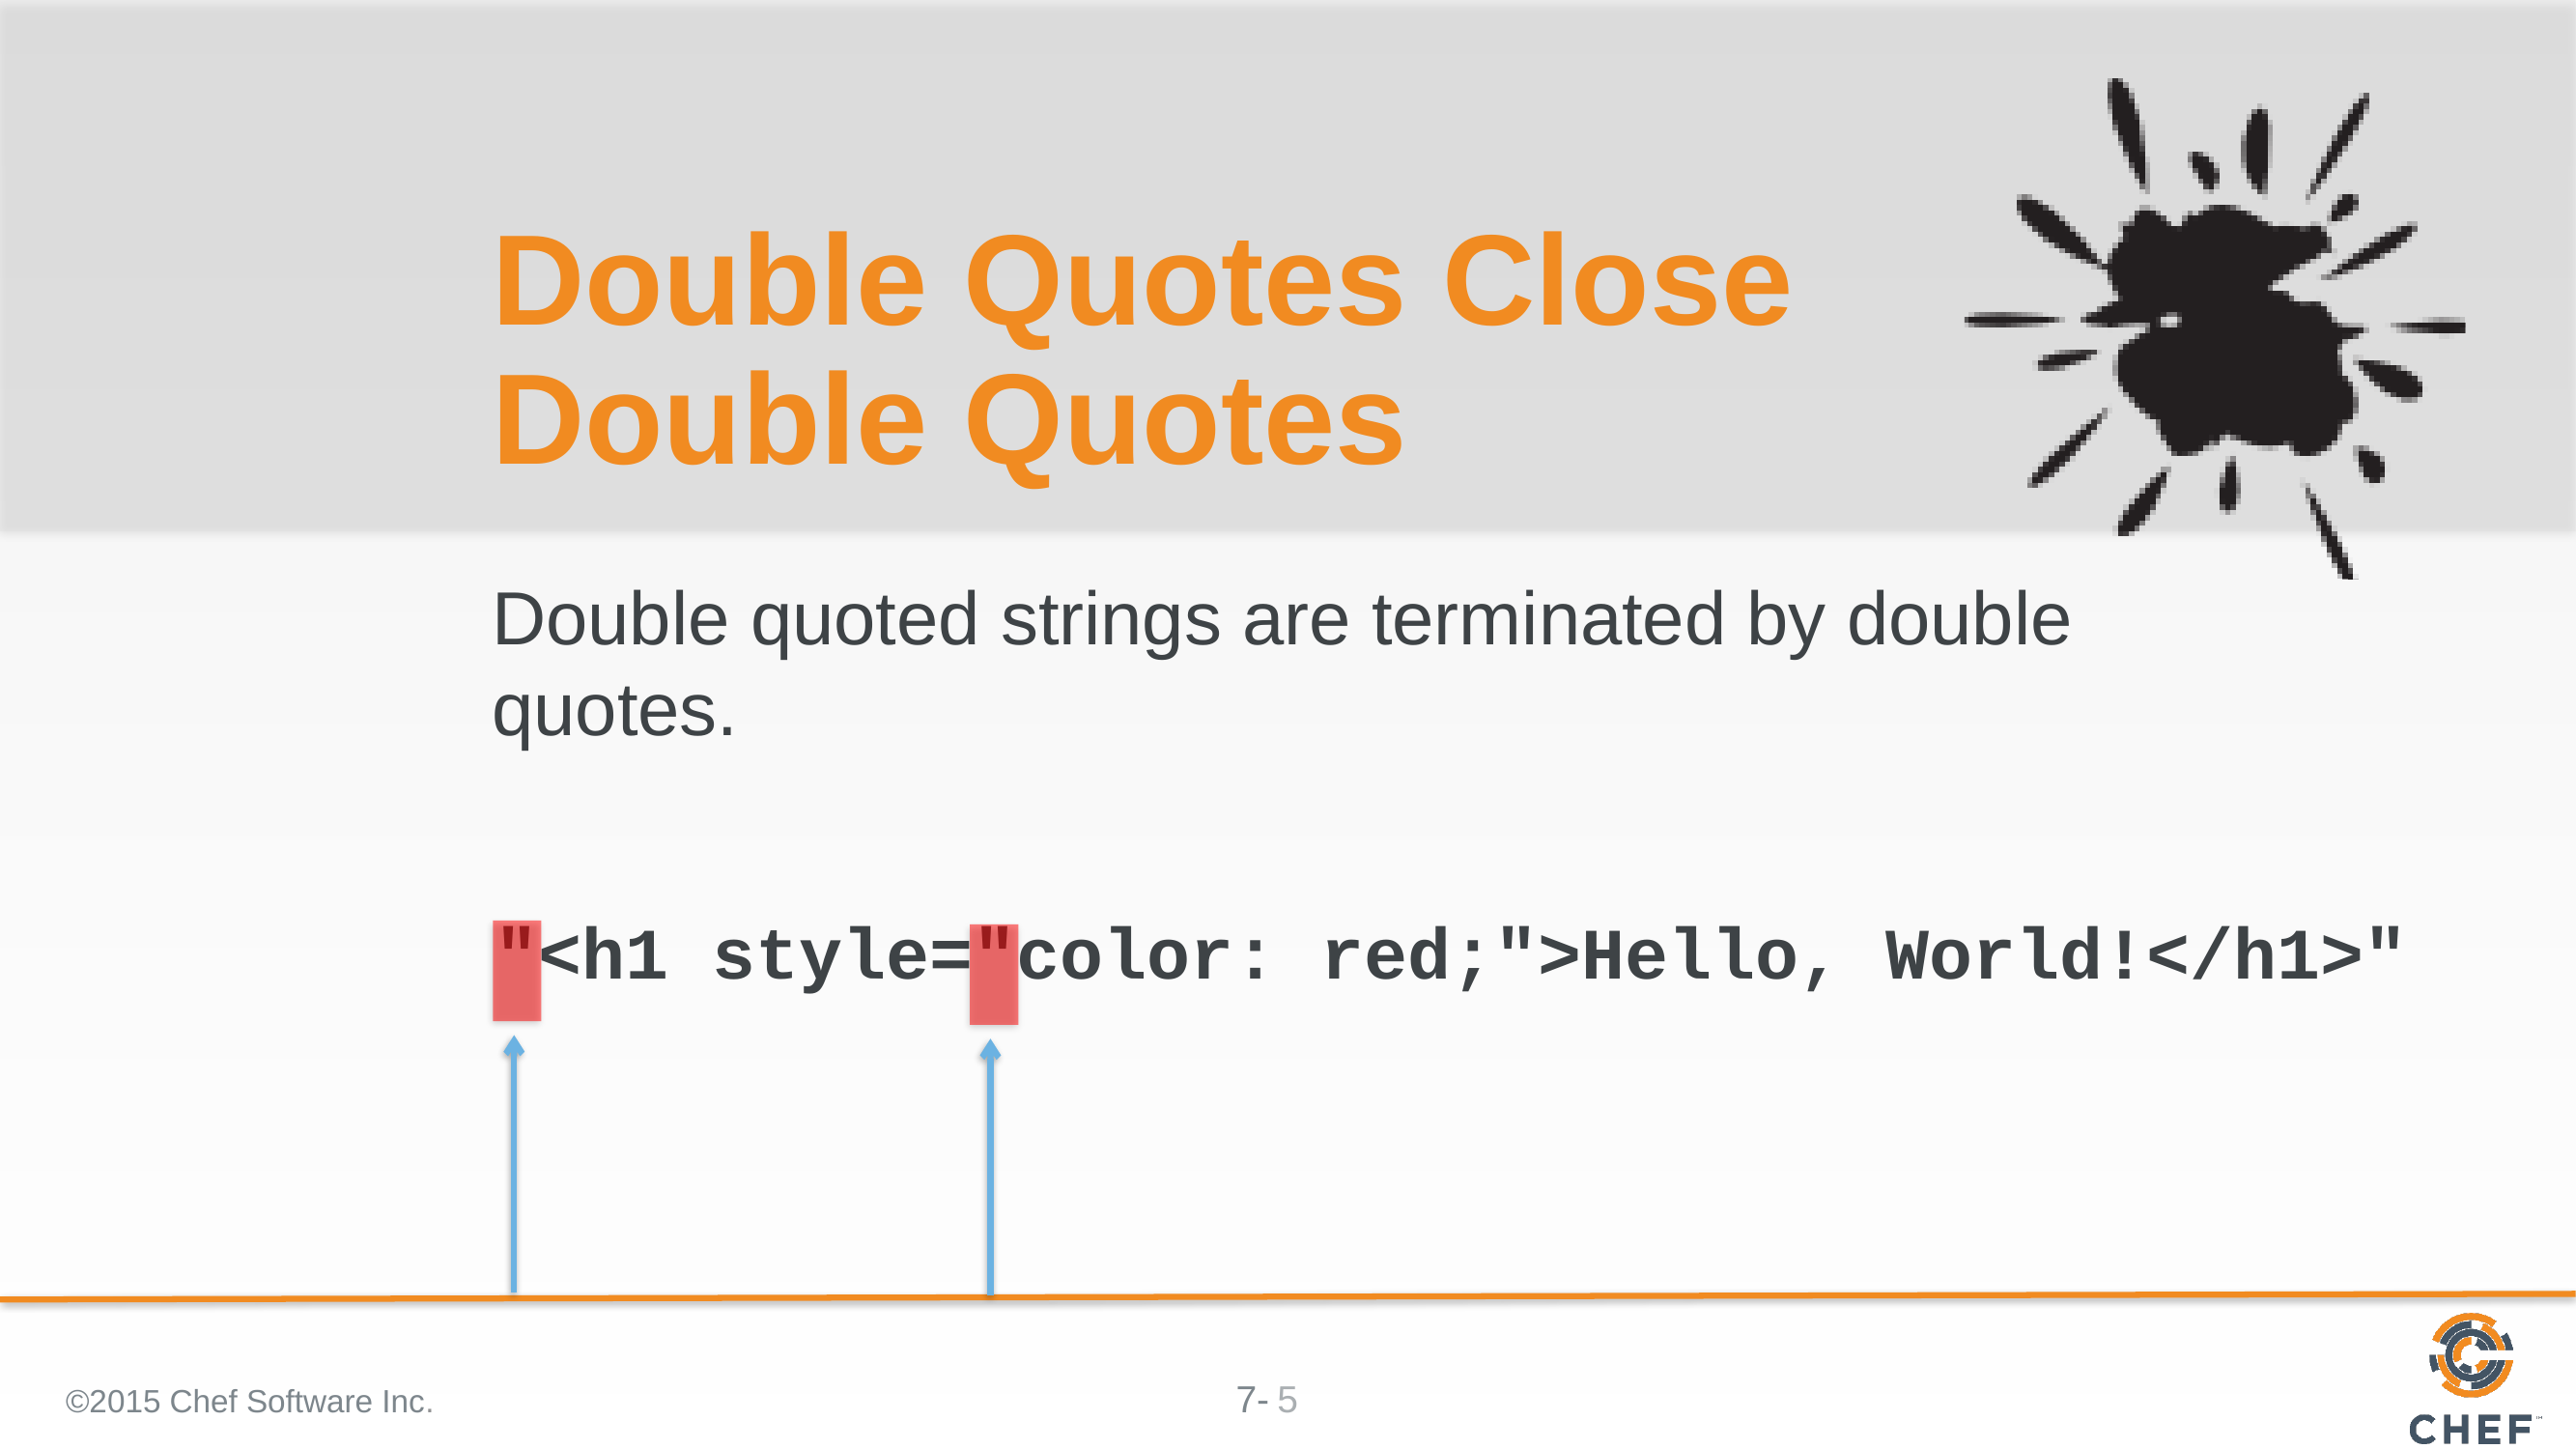

# Double Quotes Close Double Quotes
Double quoted strings are terminated by double quotes.

"<h1 style="color: red;">Hello, World!</h1>"

©2015 Chef Software Inc.
5